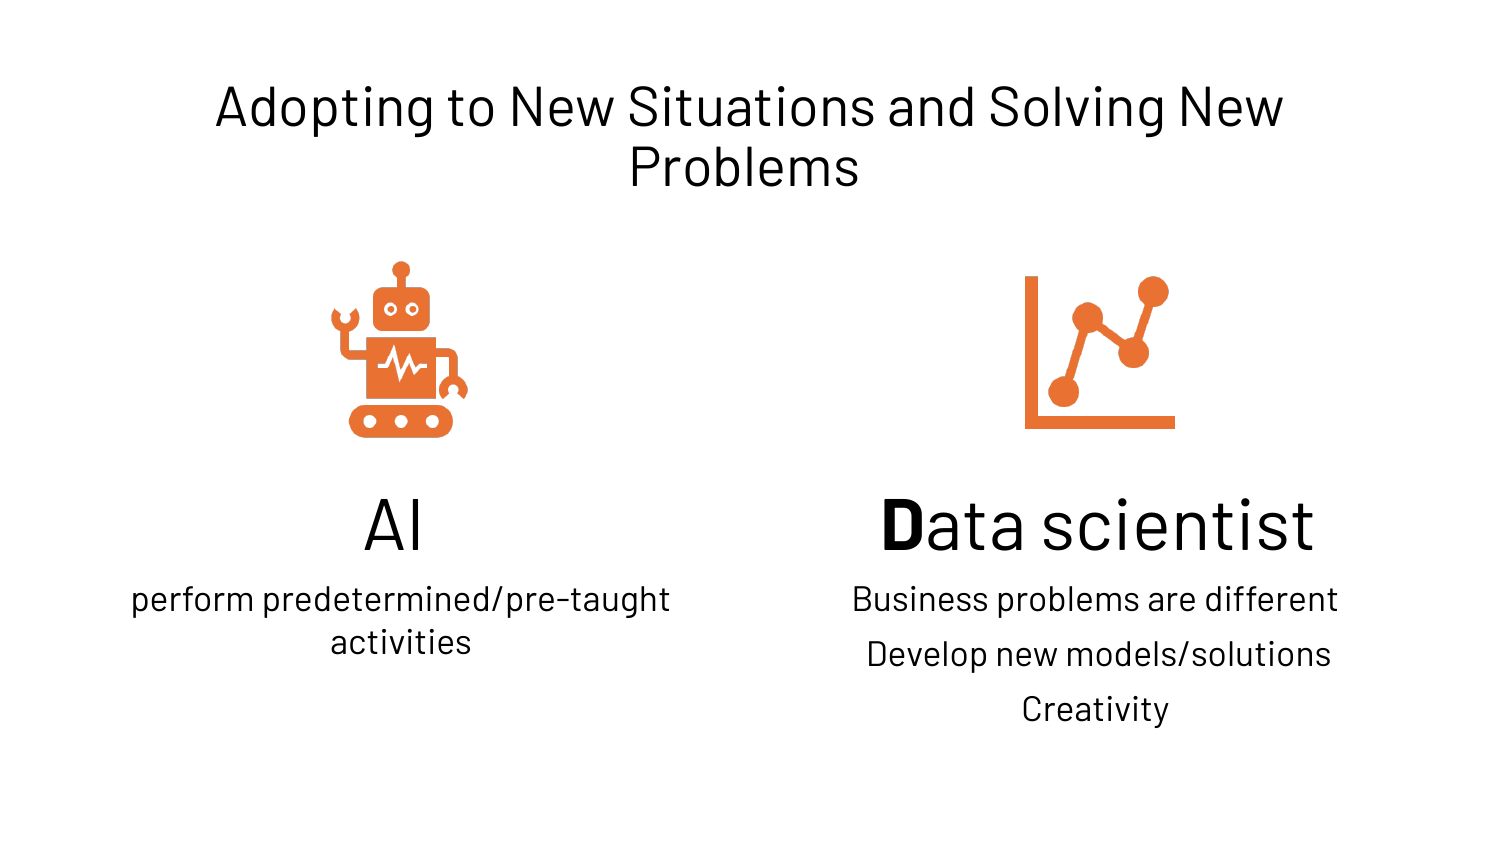

# Adopting to New Situations and Solving New Problems
AI
perform predetermined/pre-taught activities
Data scientist
Business problems are different
Develop new models/solutions
Creativity